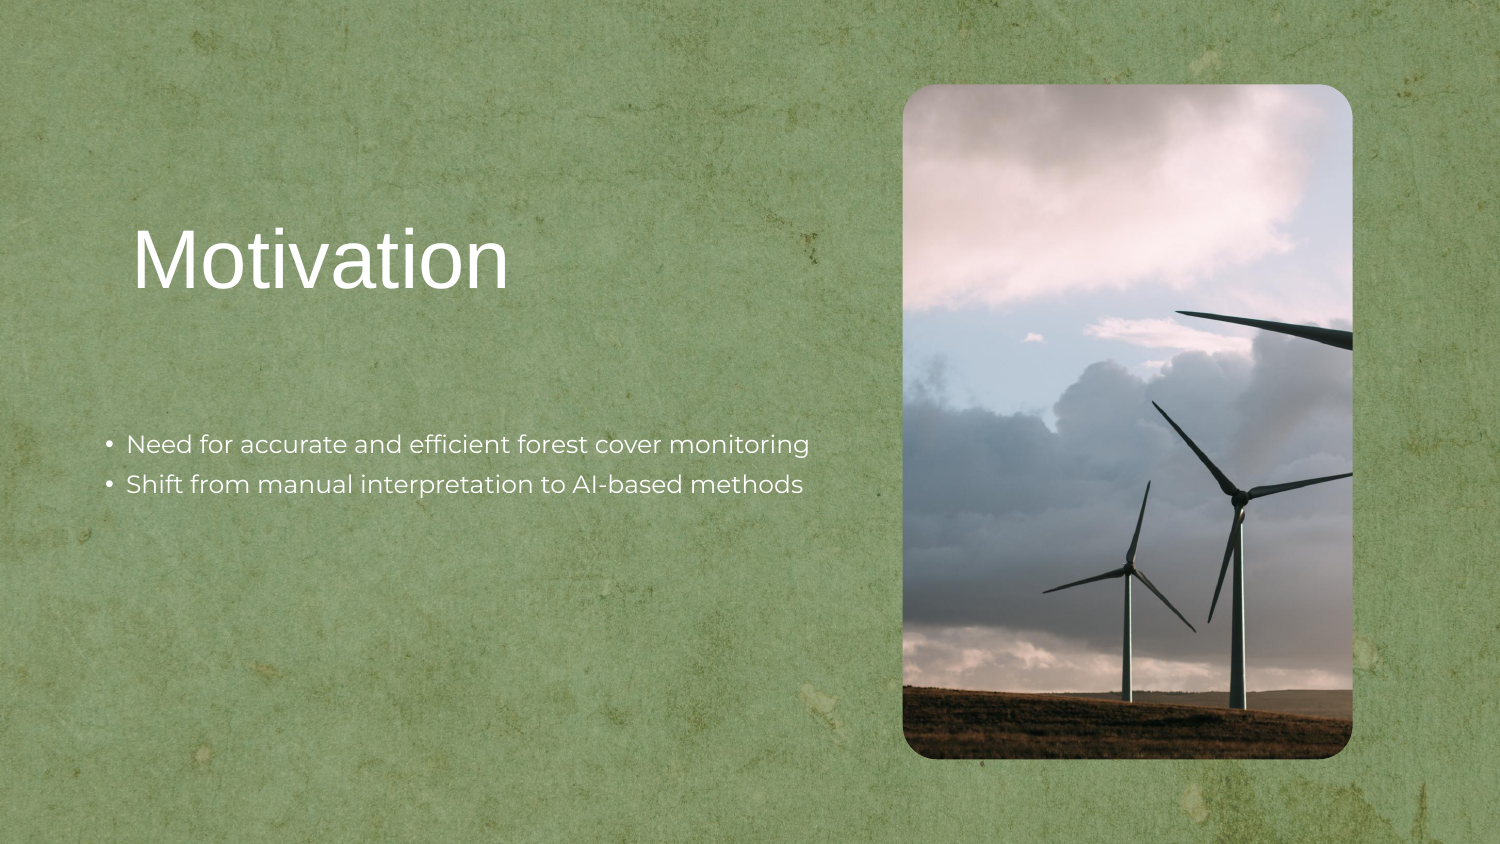

Motivation
Need for accurate and efficient forest cover monitoring
Shift from manual interpretation to AI-based methods